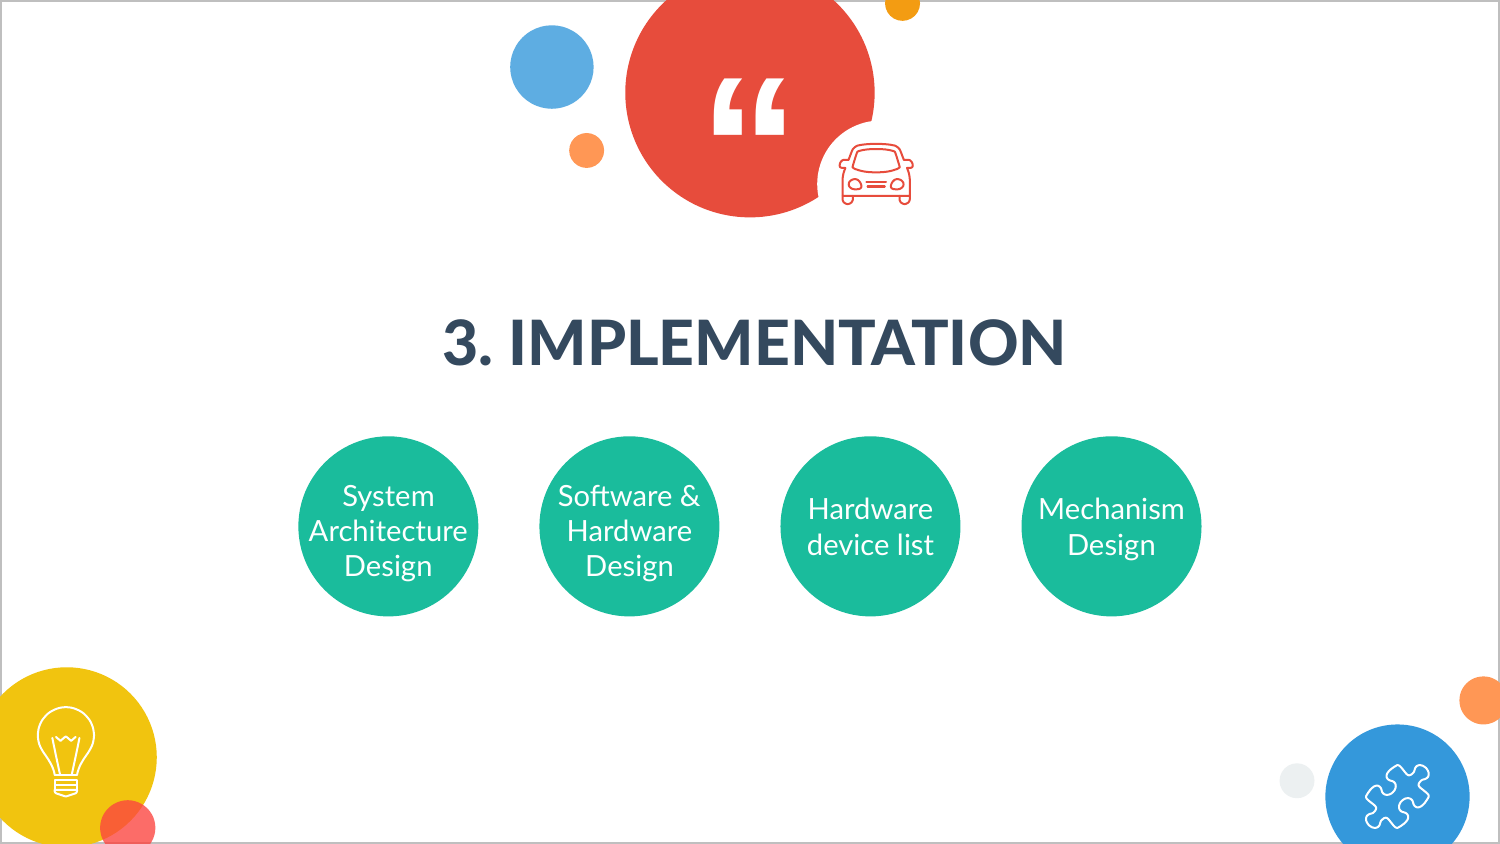

13
3. IMPLEMENTATION

System Architecture Design

Software & Hardware Design

Hardware device list

Mechanism Design